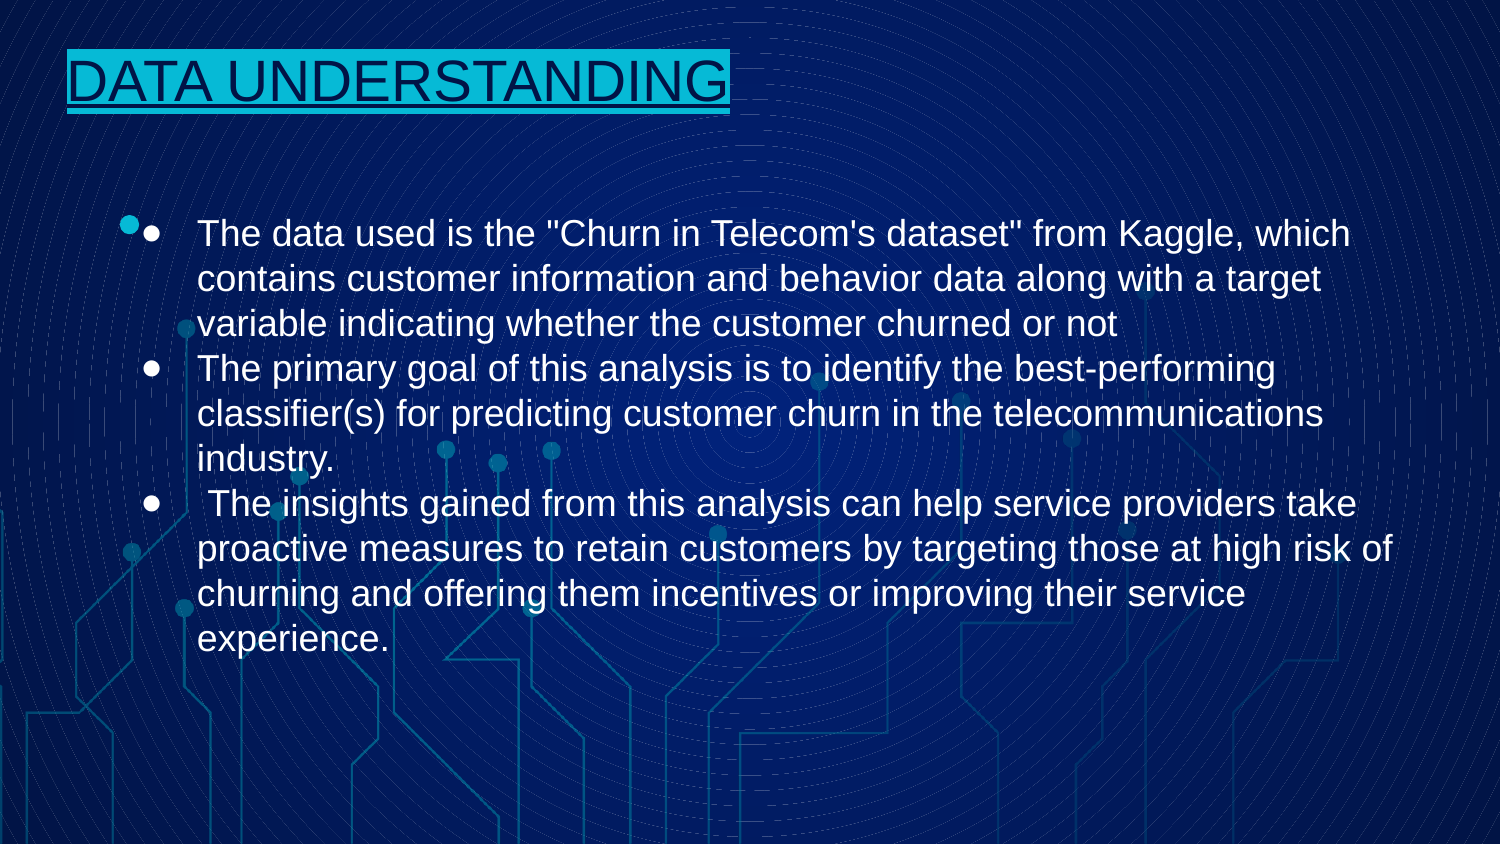

# DATA UNDERSTANDING
The data used is the "Churn in Telecom's dataset" from Kaggle, which contains customer information and behavior data along with a target variable indicating whether the customer churned or not
The primary goal of this analysis is to identify the best-performing classifier(s) for predicting customer churn in the telecommunications industry.
 The insights gained from this analysis can help service providers take proactive measures to retain customers by targeting those at high risk of churning and offering them incentives or improving their service experience.